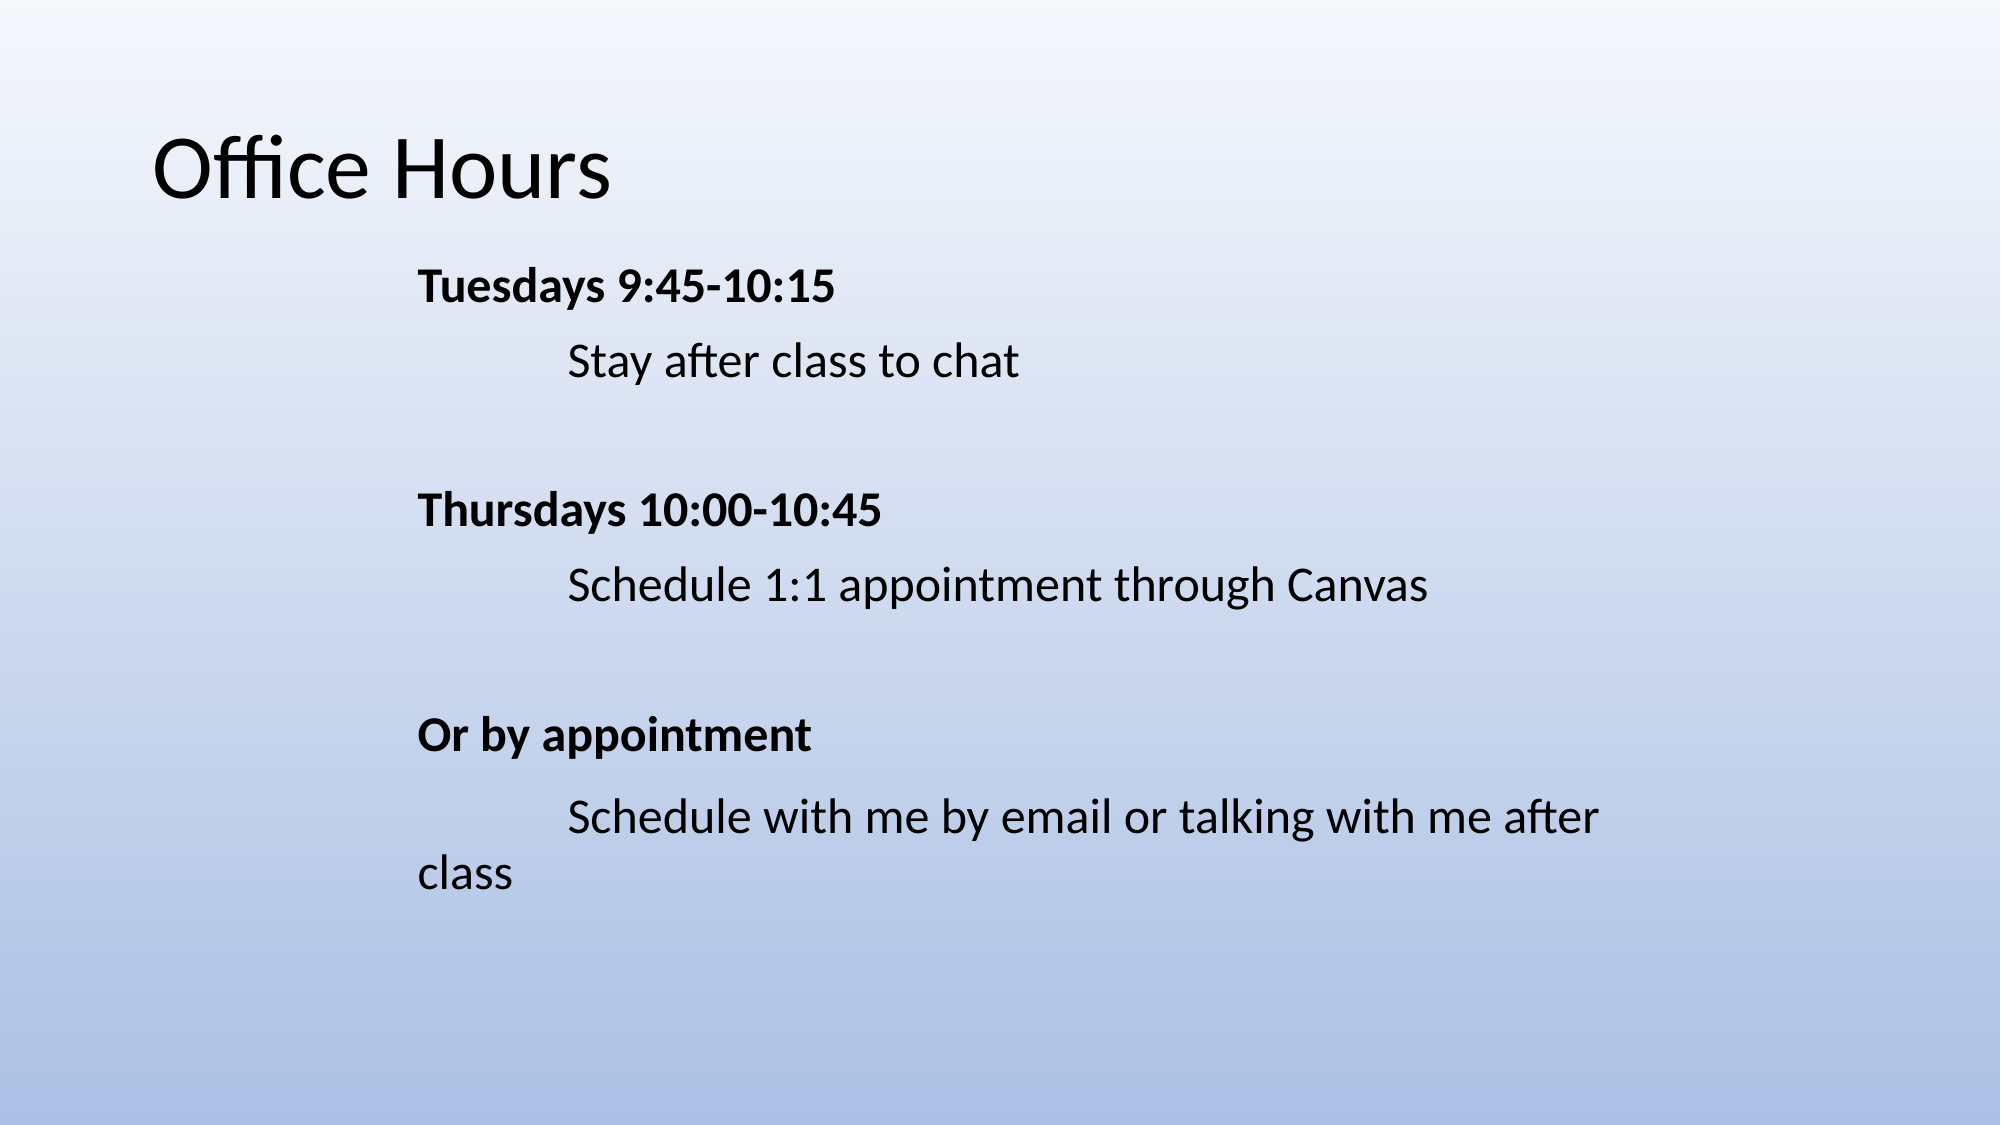

# Office Hours
Tuesdays 9:45-10:15
	Stay after class to chat

Thursdays 10:00-10:45
	Schedule 1:1 appointment through Canvas

Or by appointment
	Schedule with me by email or talking with me after class